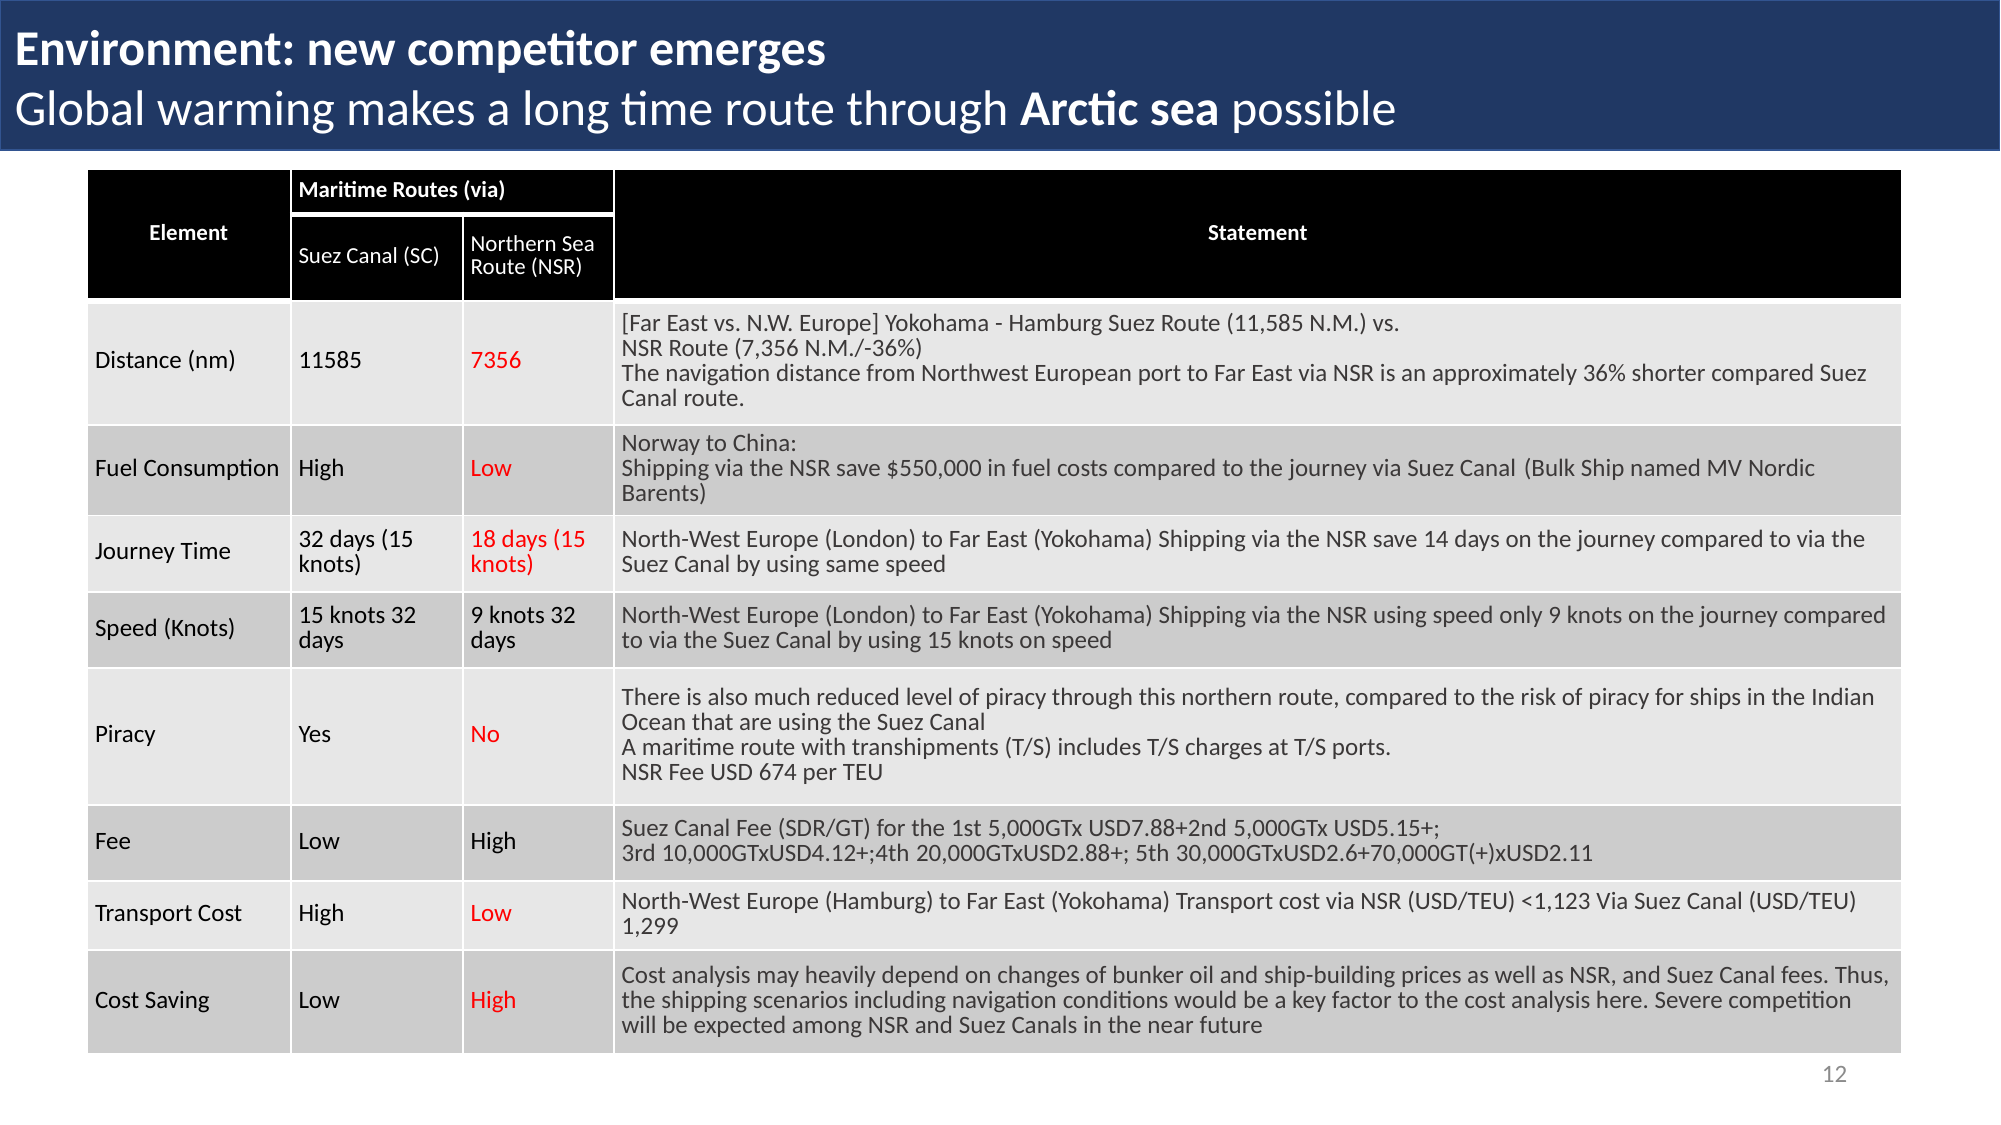

Environment: new competitor emerges
Global warming makes a long time route through Arctic sea possible
| Element | Maritime Routes (via) |  | Statement |
| --- | --- | --- | --- |
|  | Suez Canal (SC) | Northern Sea Route (NSR) |  |
| Distance (nm) | 11585 | 7356 | [Far East vs. N.W. Europe] Yokohama - Hamburg Suez Route (11,585 N.M.) vs. NSR Route (7,356 N.M./-36%) The navigation distance from Northwest European port to Far East via NSR is an approximately 36% shorter compared Suez Canal route. |
| Fuel Consumption | High | Low | Norway to China: Shipping via the NSR save $550,000 in fuel costs compared to the journey via Suez Canal (Bulk Ship named MV Nordic Barents) |
| Journey Time | 32 days (15 knots) | 18 days (15 knots) | North-West Europe (London) to Far East (Yokohama) Shipping via the NSR save 14 days on the journey compared to via the Suez Canal by using same speed |
| Speed (Knots) | 15 knots 32 days | 9 knots 32 days | North-West Europe (London) to Far East (Yokohama) Shipping via the NSR using speed only 9 knots on the journey compared to via the Suez Canal by using 15 knots on speed |
| Piracy | Yes | No | There is also much reduced level of piracy through this northern route, compared to the risk of piracy for ships in the Indian Ocean that are using the Suez Canal A maritime route with transhipments (T/S) includes T/S charges at T/S ports. NSR Fee USD 674 per TEU |
| Fee | Low | High | Suez Canal Fee (SDR/GT) for the 1st 5,000GTx USD7.88+2nd 5,000GTx USD5.15+; 3rd 10,000GTxUSD4.12+;4th 20,000GTxUSD2.88+; 5th 30,000GTxUSD2.6+70,000GT(+)xUSD2.11 |
| Transport Cost | High | Low | North-West Europe (Hamburg) to Far East (Yokohama) Transport cost via NSR (USD/TEU) <1,123 Via Suez Canal (USD/TEU) 1,299 |
| Cost Saving | Low | High | Cost analysis may heavily depend on changes of bunker oil and ship-building prices as well as NSR, and Suez Canal fees. Thus, the shipping scenarios including navigation conditions would be a key factor to the cost analysis here. Severe competition will be expected among NSR and Suez Canals in the near future |
12